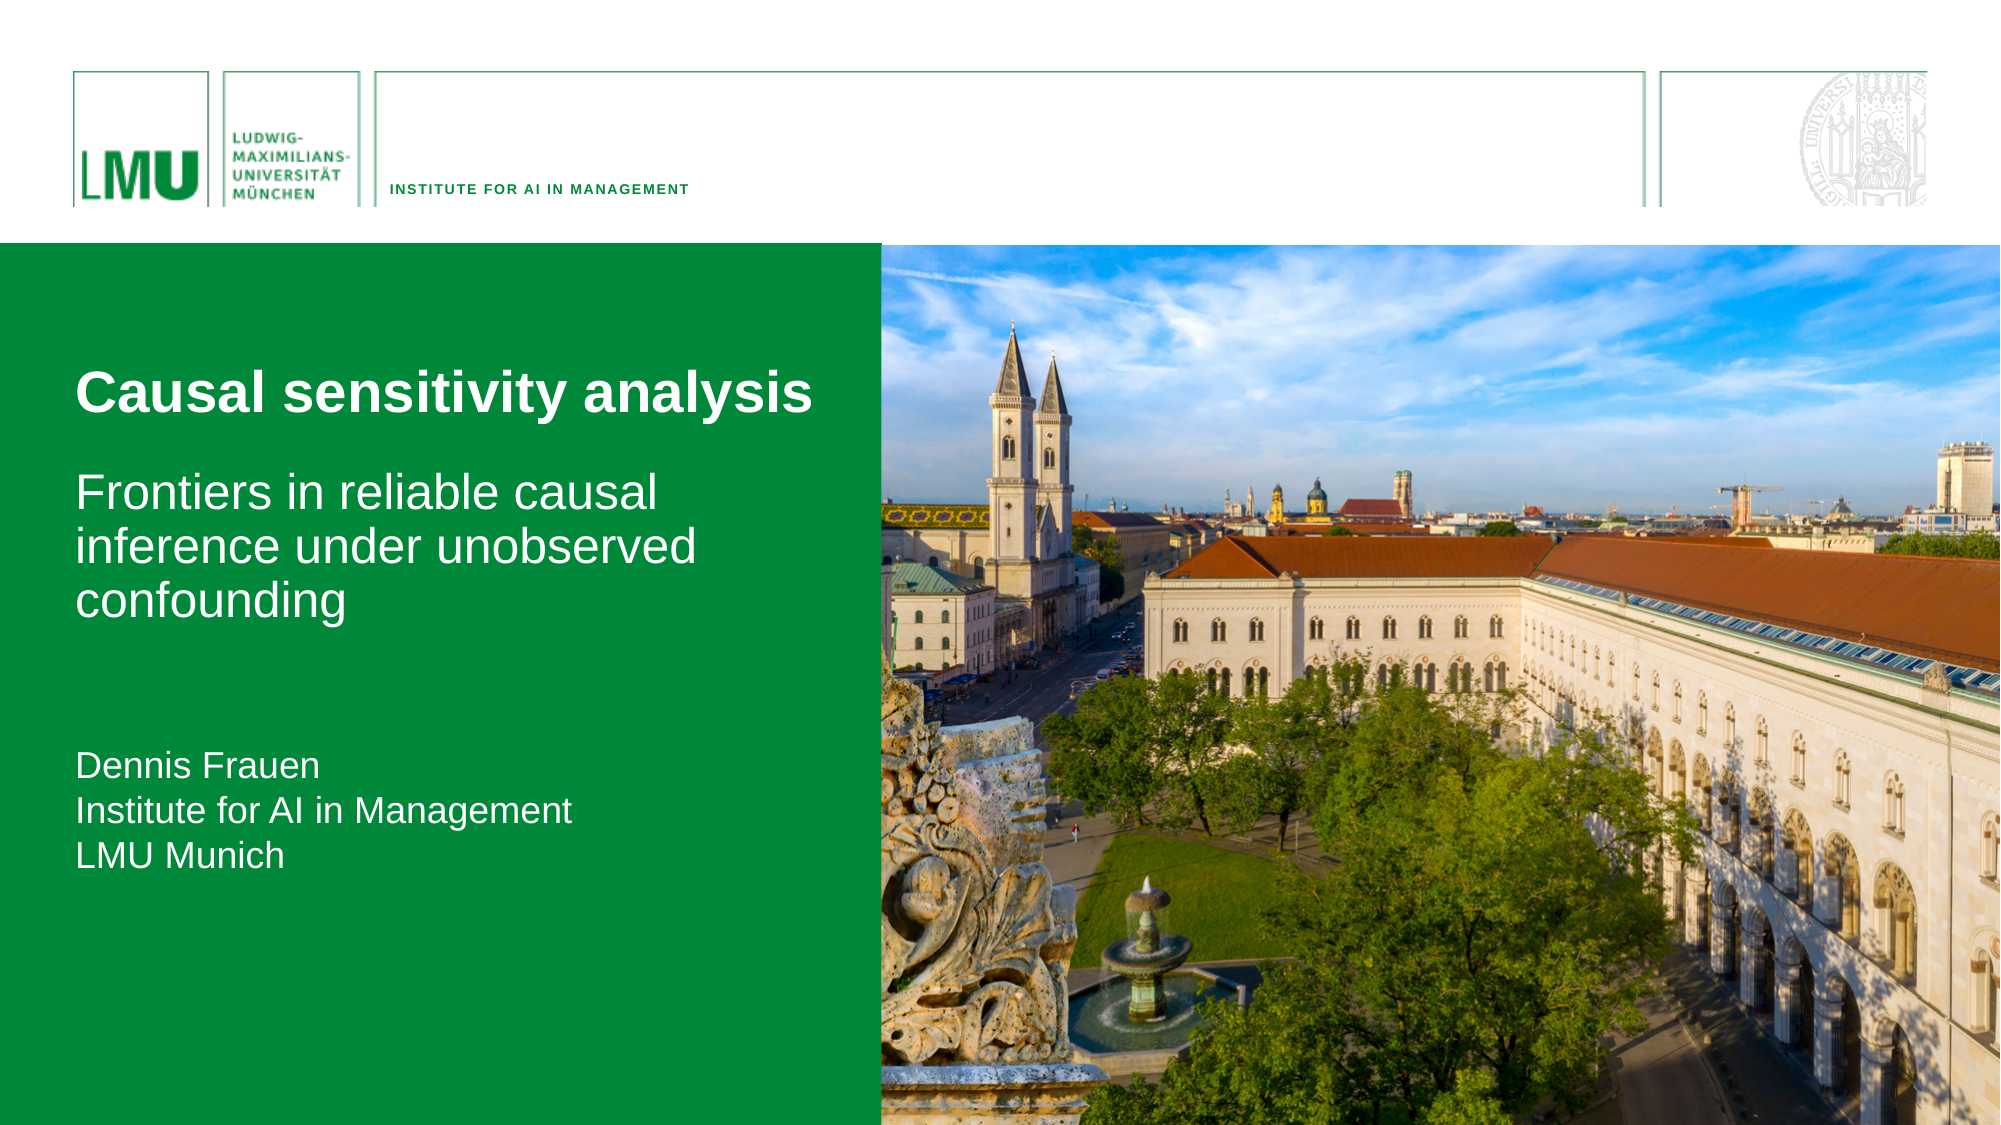

Institute for ai in management
# Causal sensitivity analysis
Frontiers in reliable causal inference under unobserved confounding
Dennis Frauen
Institute for AI in Management
LMU Munich